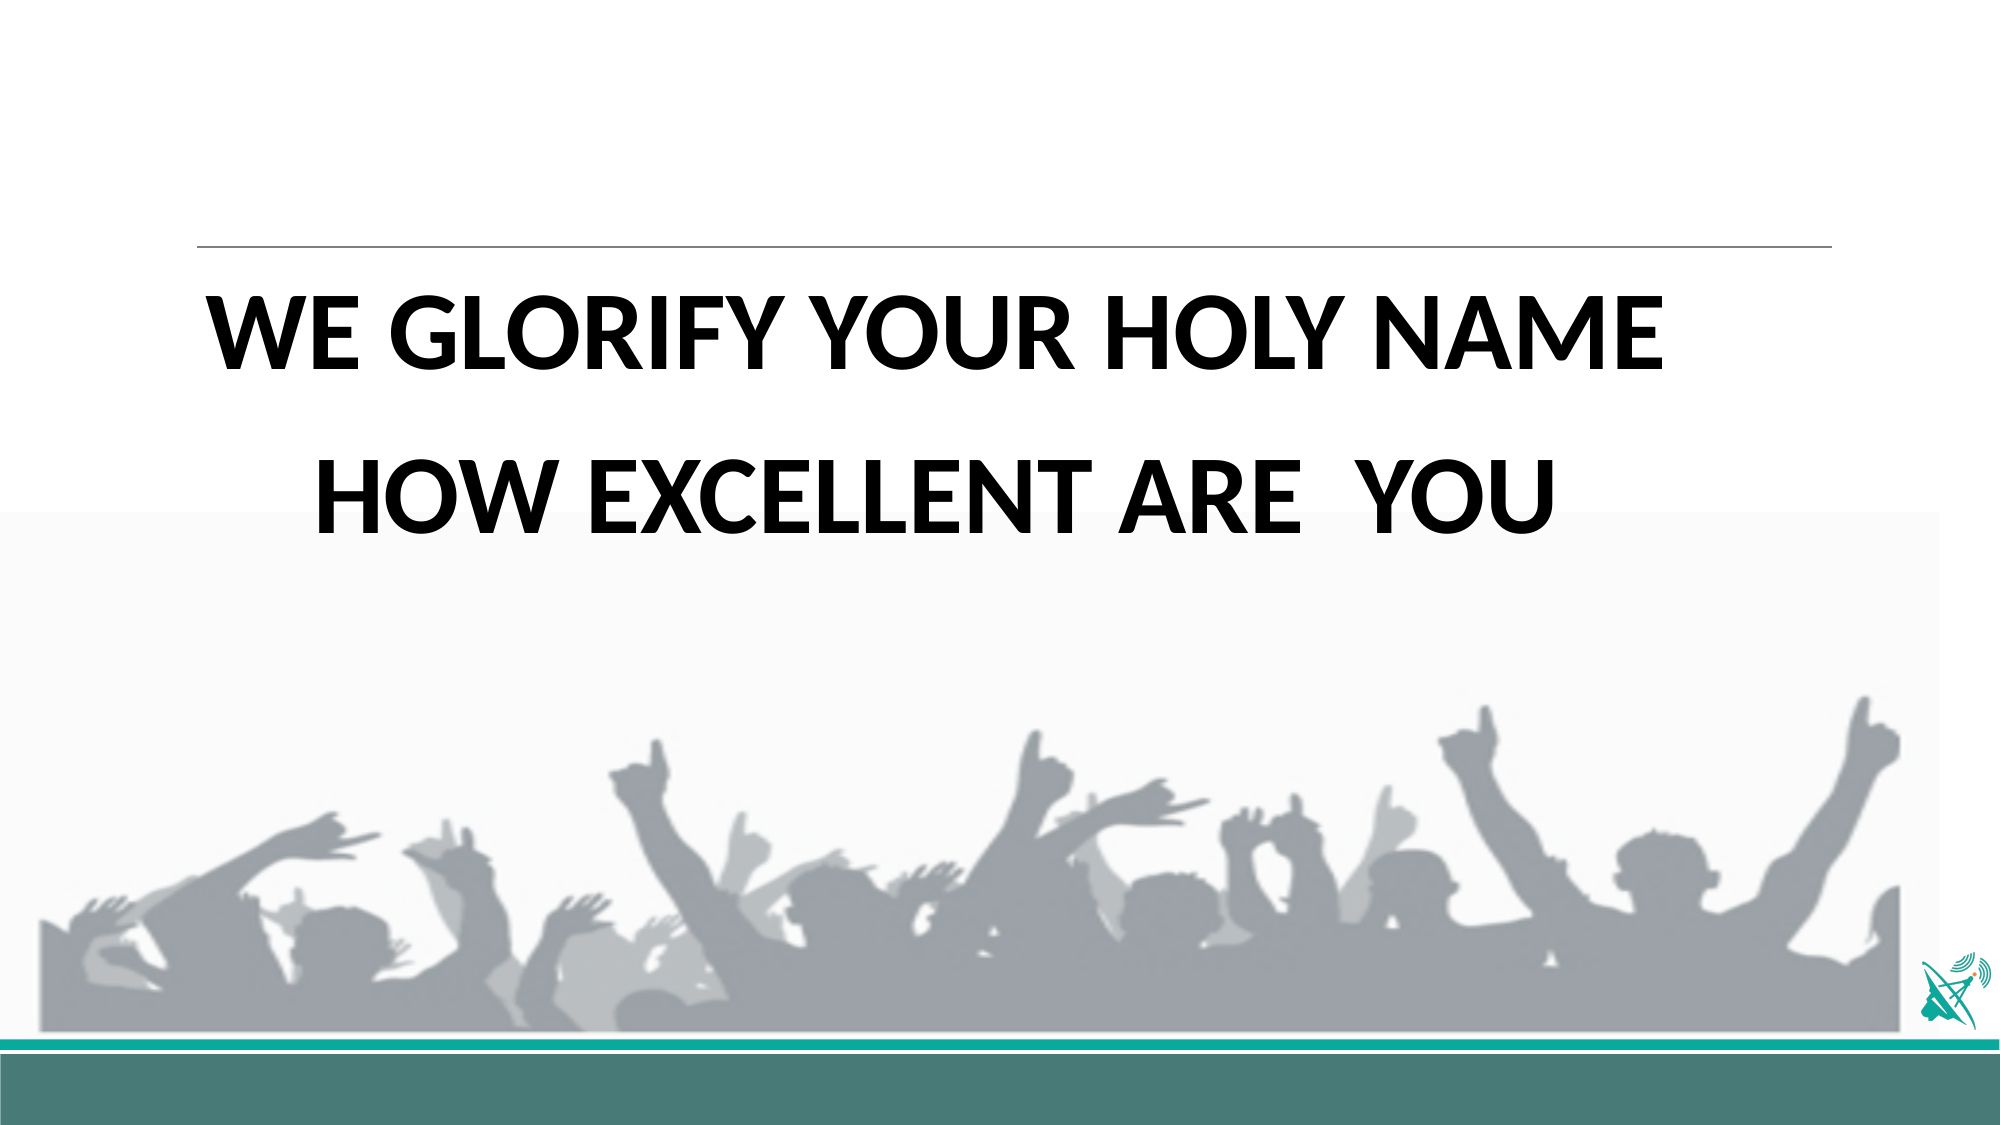

WE GLORIFY YOUR HOLY NAME
HOW EXCELLENT ARE  YOU